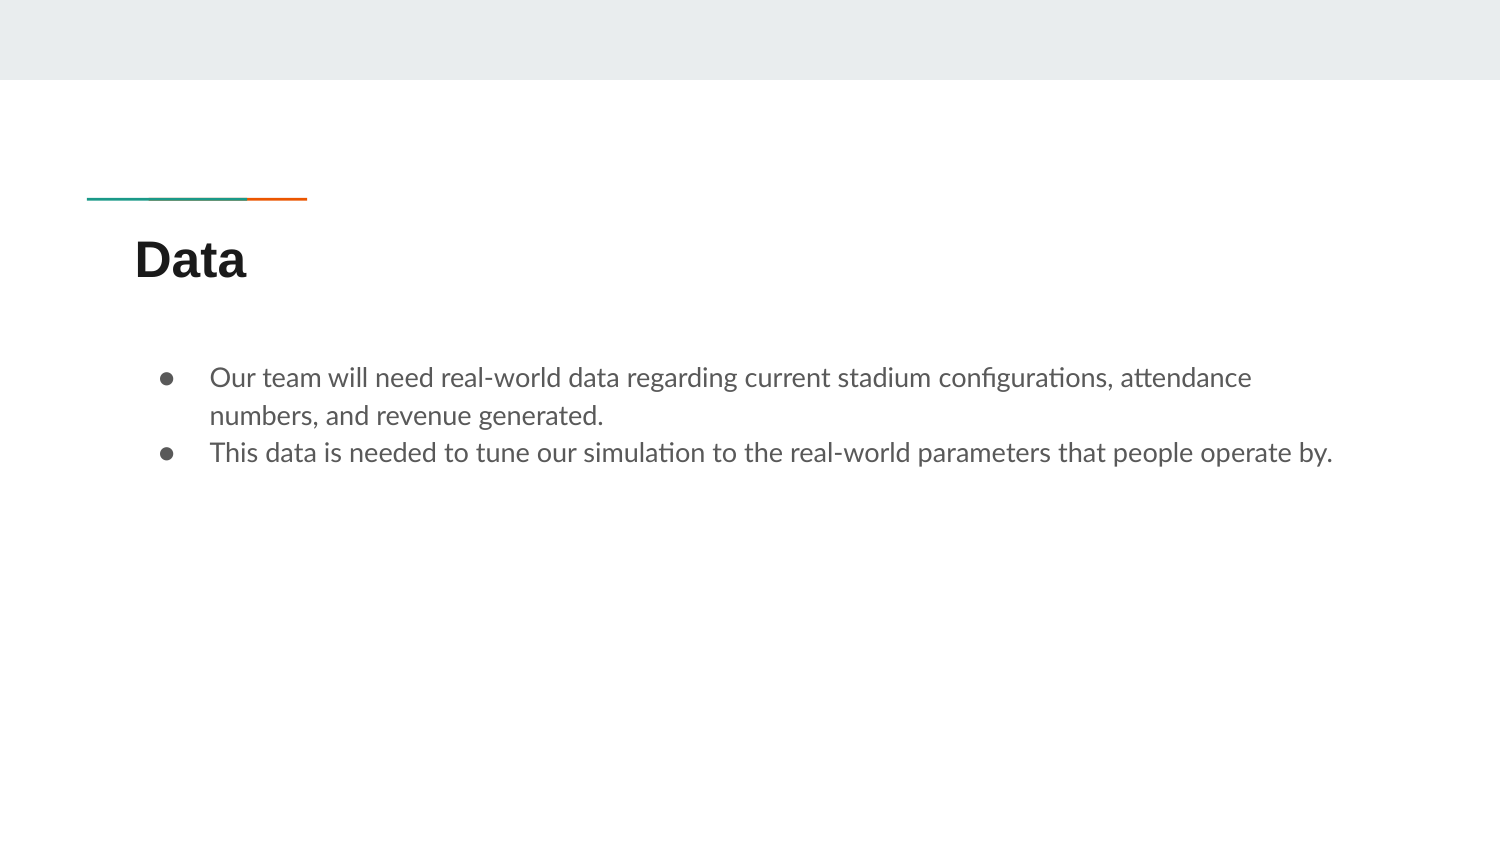

# Data
Our team will need real-world data regarding current stadium configurations, attendance numbers, and revenue generated.
This data is needed to tune our simulation to the real-world parameters that people operate by.